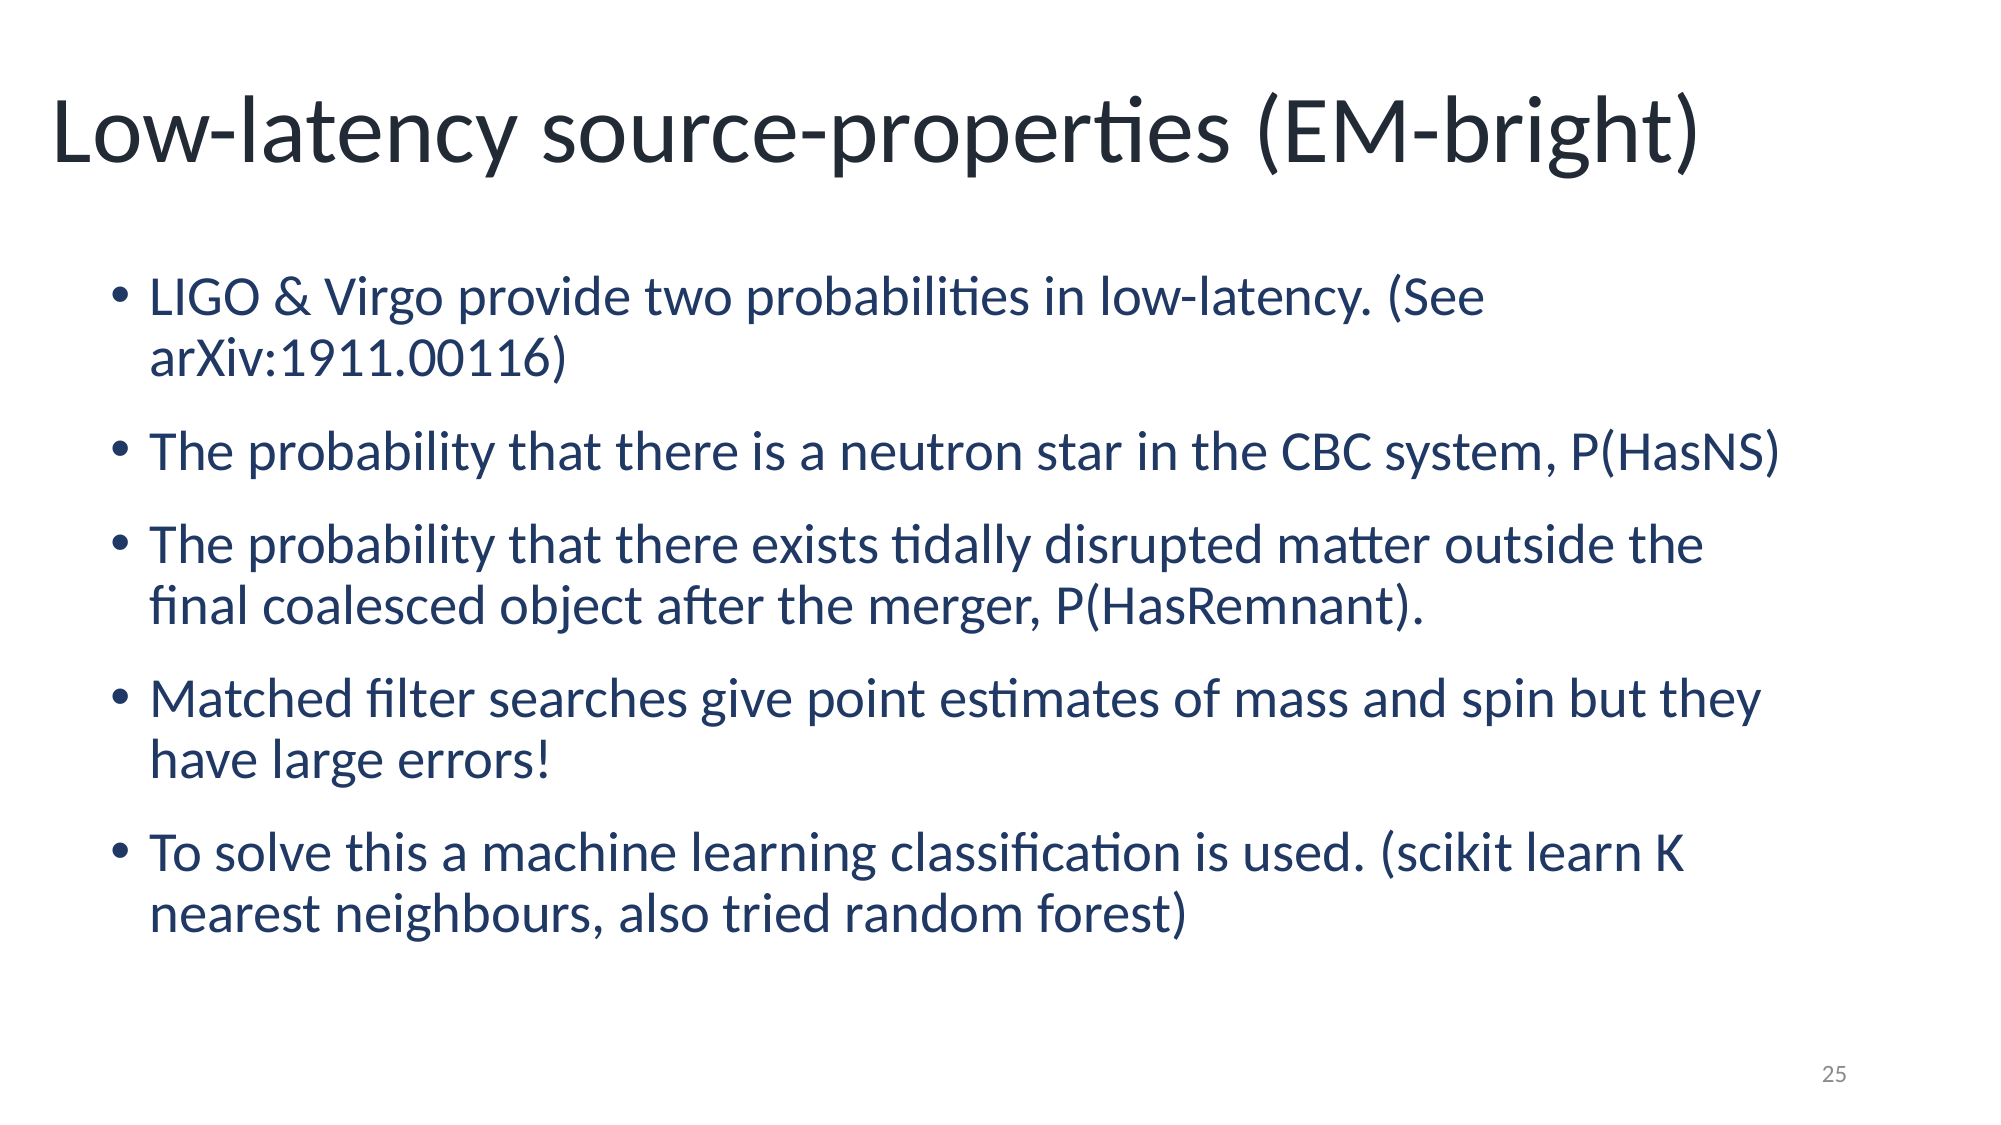

# Low-latency source-properties (EM-bright)
LIGO & Virgo provide two probabilities in low-latency. (See arXiv:1911.00116)
The probability that there is a neutron star in the CBC system, P(HasNS)
The probability that there exists tidally disrupted matter outside the final coalesced object after the merger, P(HasRemnant).
Matched filter searches give point estimates of mass and spin but they have large errors!
To solve this a machine learning classification is used. (scikit learn K nearest neighbours, also tried random forest)

25